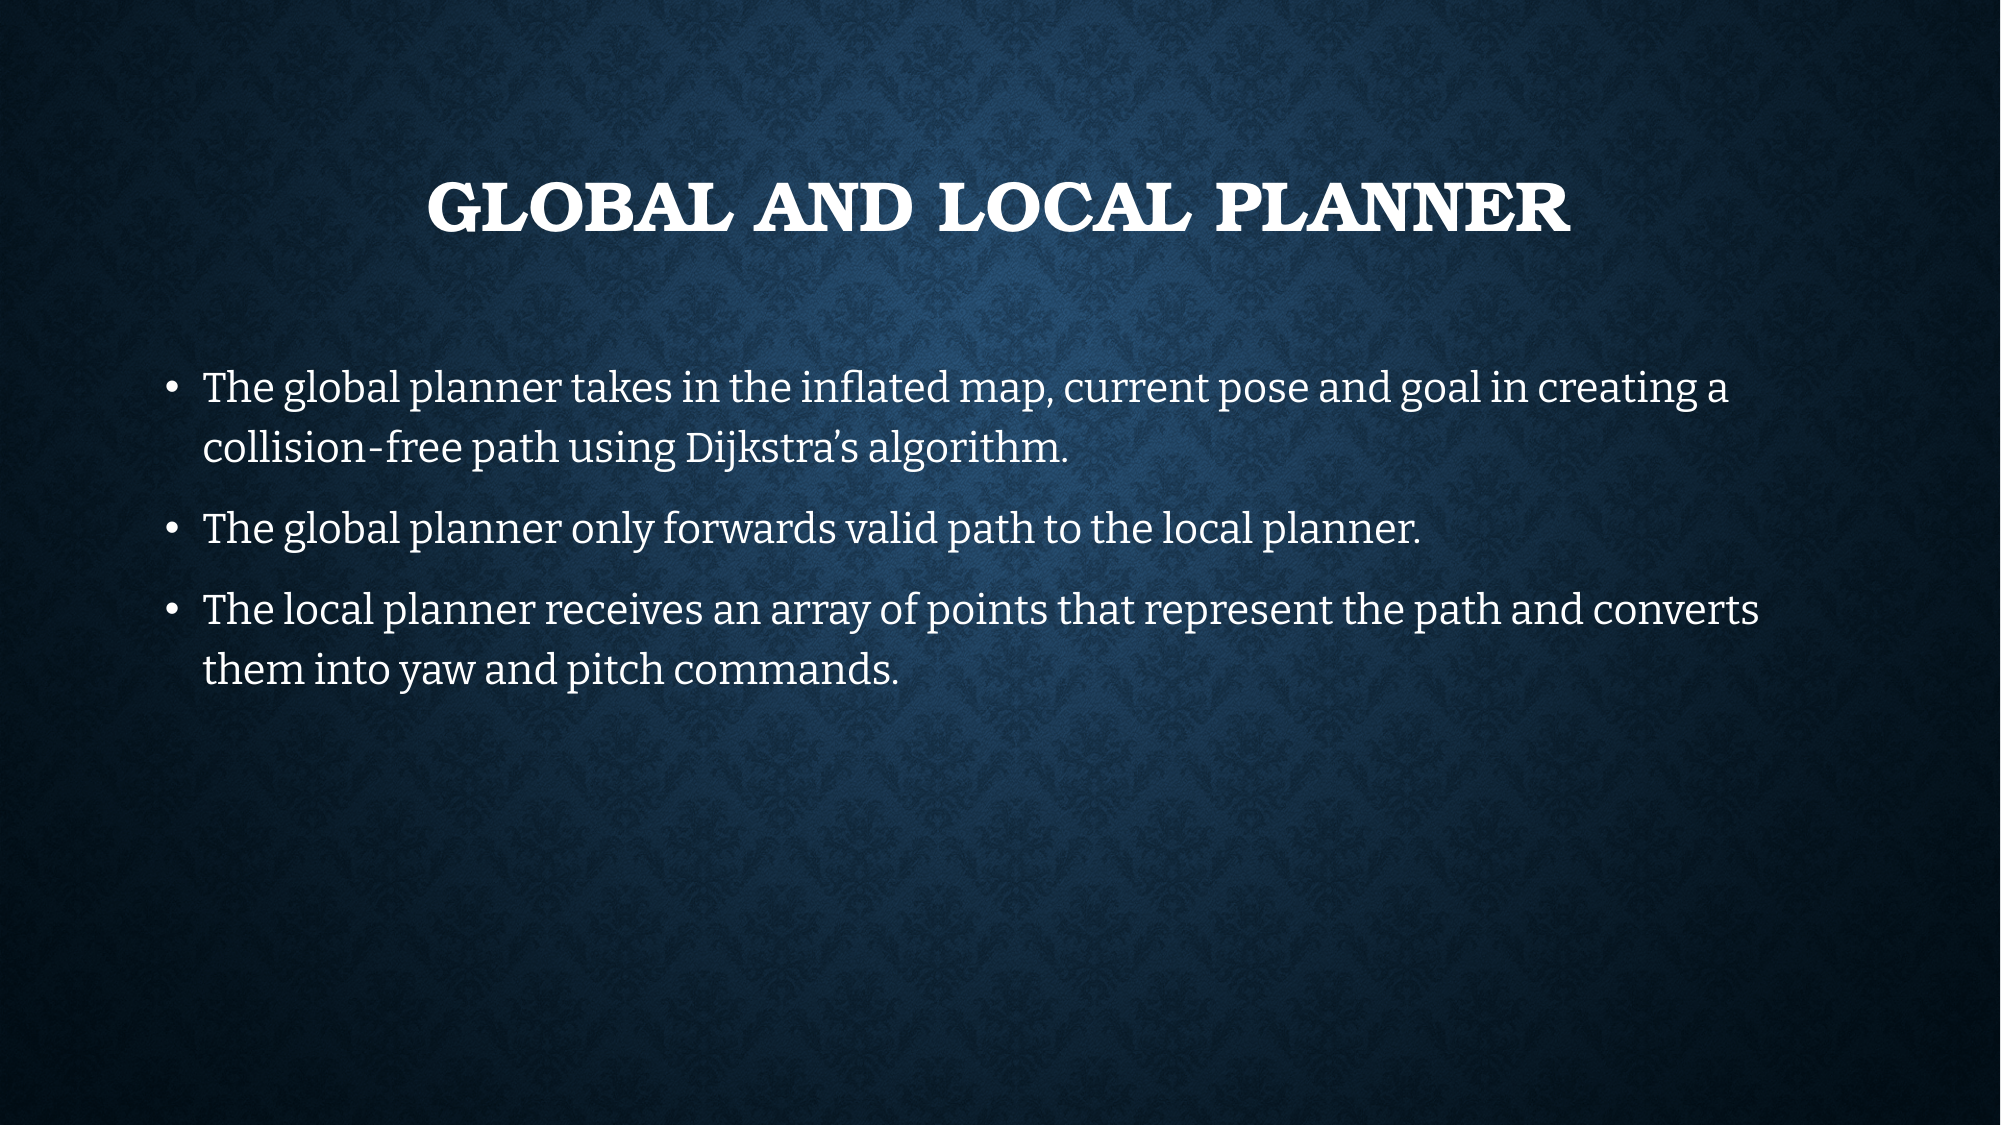

# Global and Local Planner
The global planner takes in the inflated map, current pose and goal in creating a collision-free path using Dijkstra’s algorithm.
The global planner only forwards valid path to the local planner.
The local planner receives an array of points that represent the path and converts them into yaw and pitch commands.